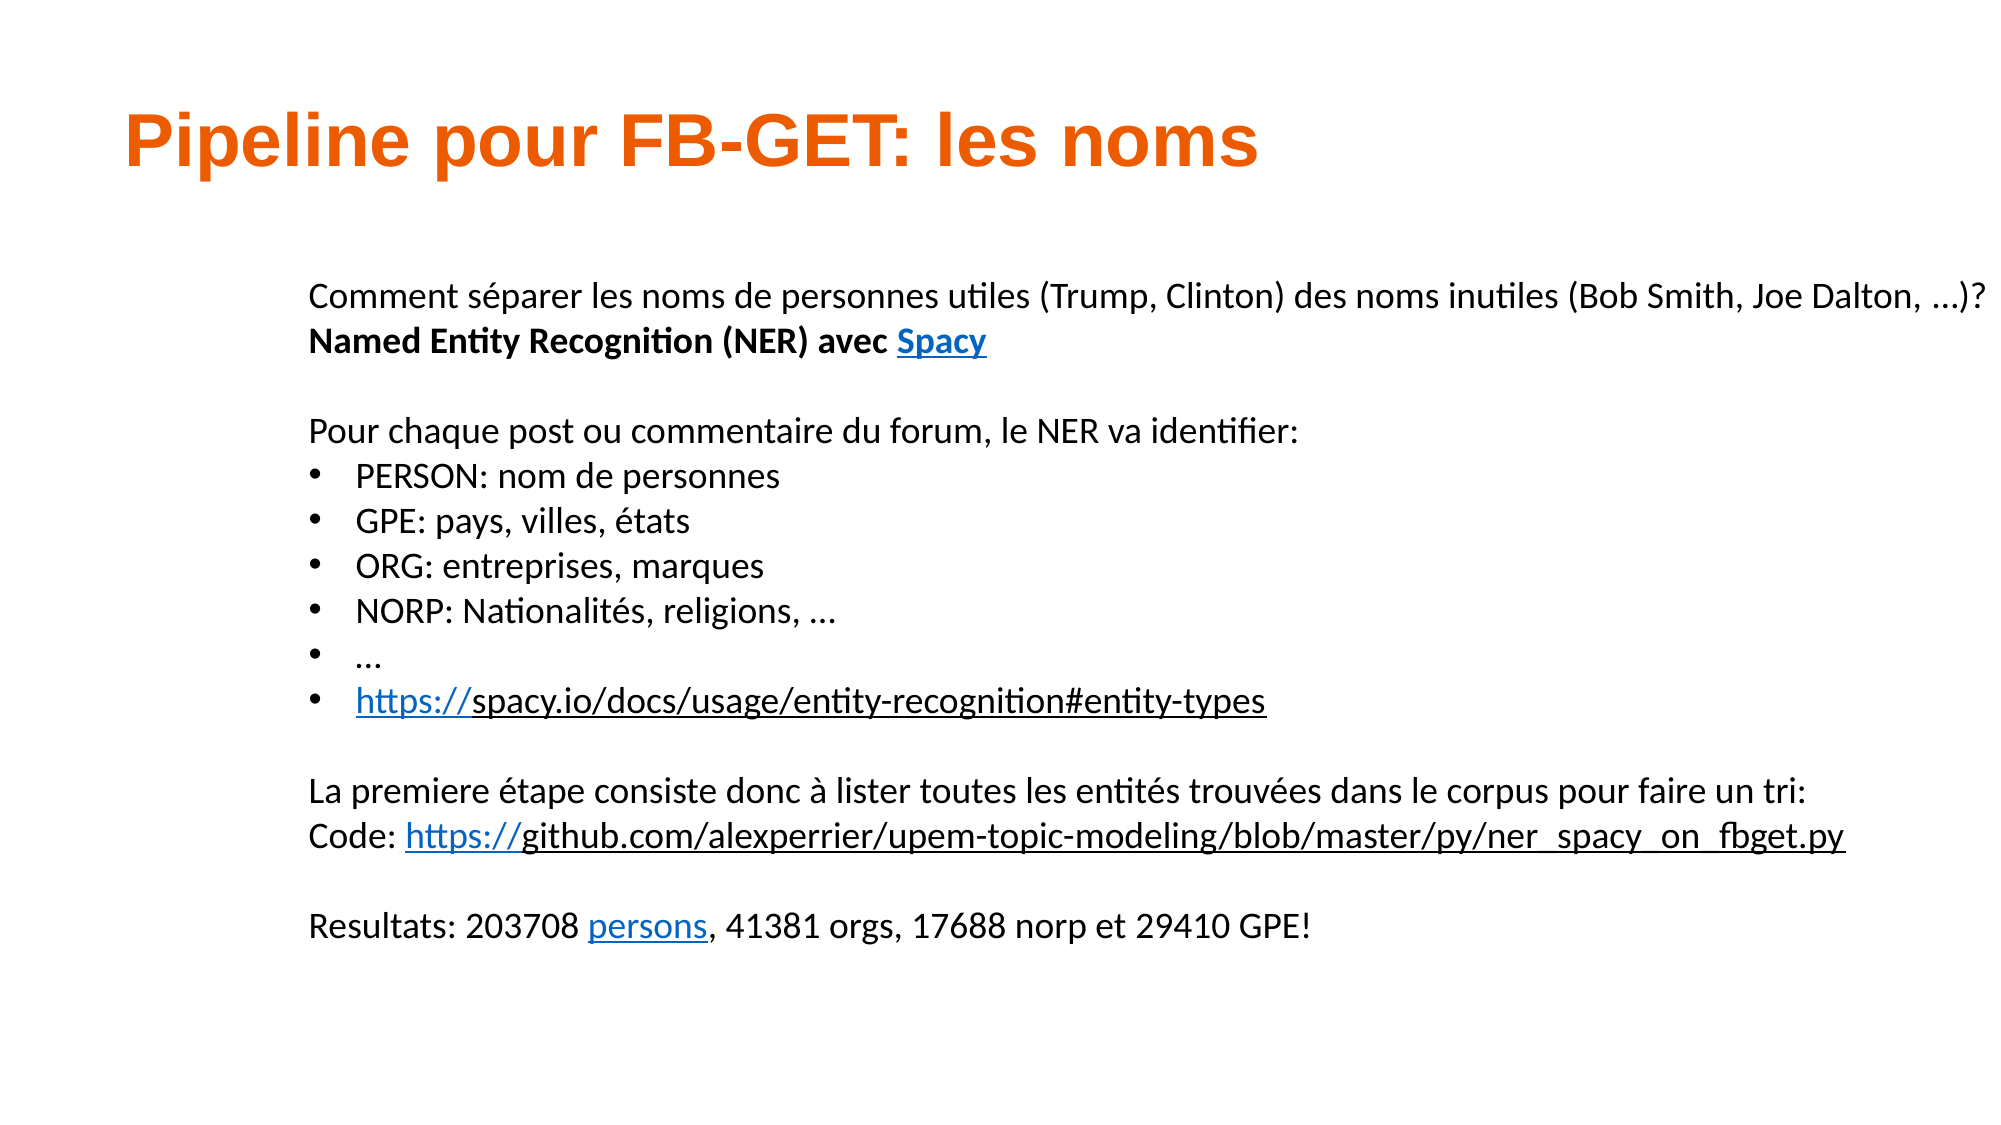

Pipeline pour FB-GET: les noms
Comment séparer les noms de personnes utiles (Trump, Clinton) des noms inutiles (Bob Smith, Joe Dalton, …)?
Named Entity Recognition (NER) avec Spacy

Pour chaque post ou commentaire du forum, le NER va identifier:
PERSON: nom de personnes
GPE: pays, villes, états
ORG: entreprises, marques
NORP: Nationalités, religions, …
…
https://spacy.io/docs/usage/entity-recognition#entity-types

La premiere étape consiste donc à lister toutes les entités trouvées dans le corpus pour faire un tri:
Code: https://github.com/alexperrier/upem-topic-modeling/blob/master/py/ner_spacy_on_fbget.py

Resultats: 203708 persons, 41381 orgs, 17688 norp et 29410 GPE!